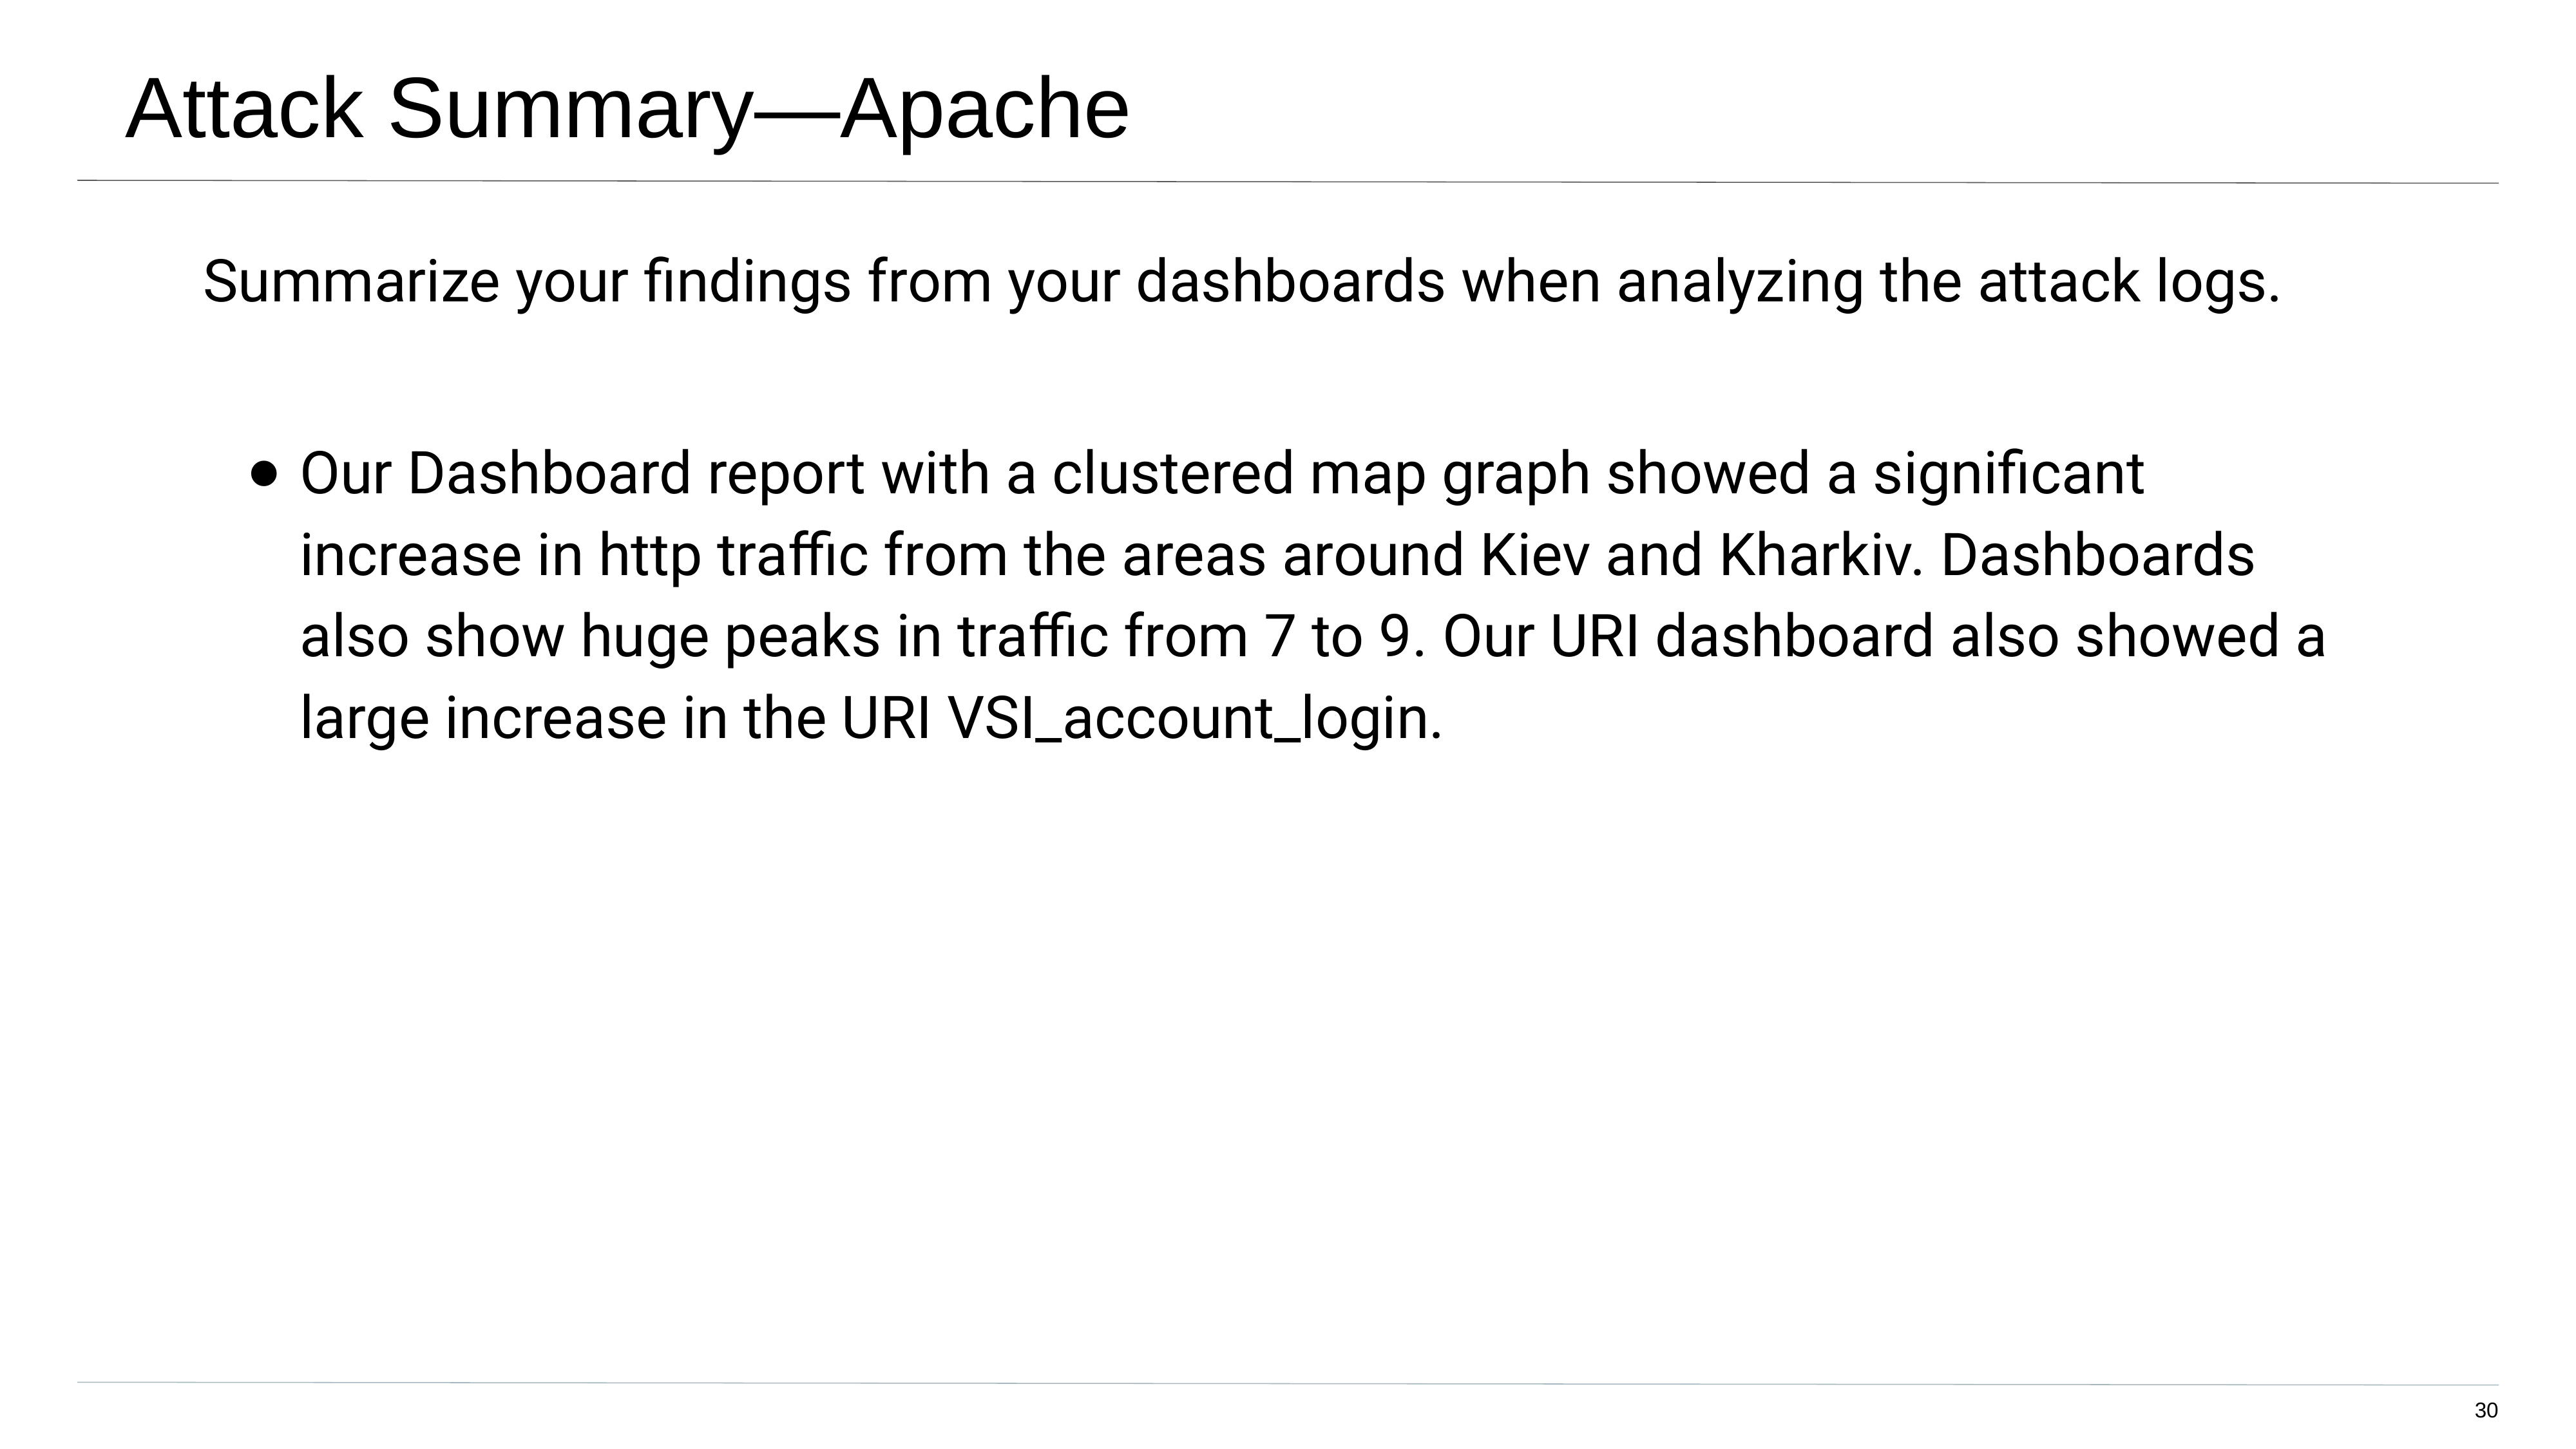

# Attack Summary—Apache
Summarize your findings from your dashboards when analyzing the attack logs.

Our Dashboard report with a clustered map graph showed a significant increase in http traffic from the areas around Kiev and Kharkiv. Dashboards also show huge peaks in traffic from 7 to 9. Our URI dashboard also showed a large increase in the URI VSI_account_login.
30